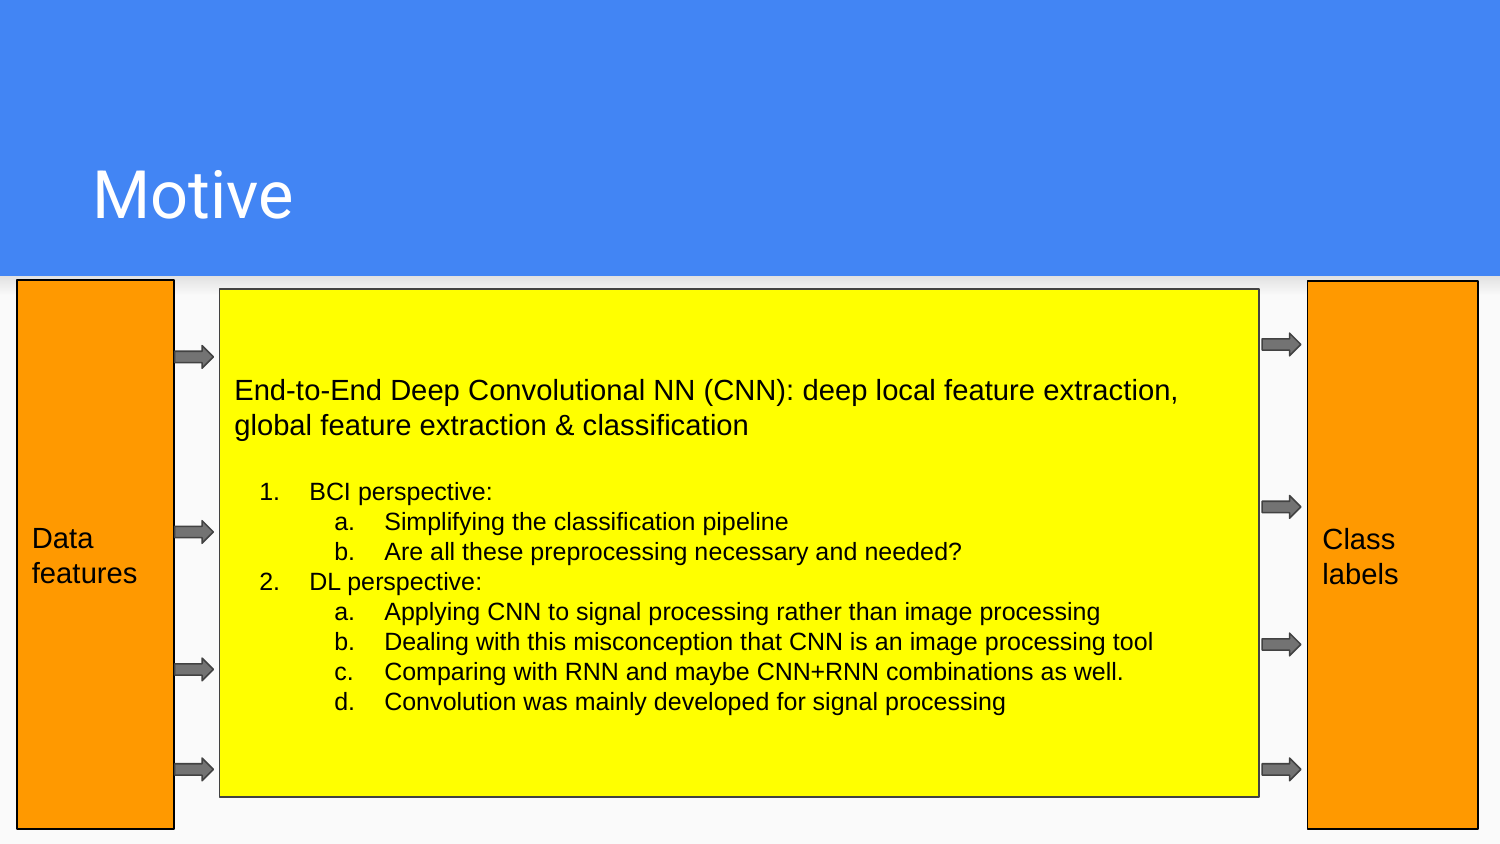

# Motive
Data features
Class labels
End-to-End Deep Convolutional NN (CNN): deep local feature extraction, global feature extraction & classification

BCI perspective:
Simplifying the classification pipeline
Are all these preprocessing necessary and needed?
DL perspective:
Applying CNN to signal processing rather than image processing
Dealing with this misconception that CNN is an image processing tool
Comparing with RNN and maybe CNN+RNN combinations as well.
Convolution was mainly developed for signal processing